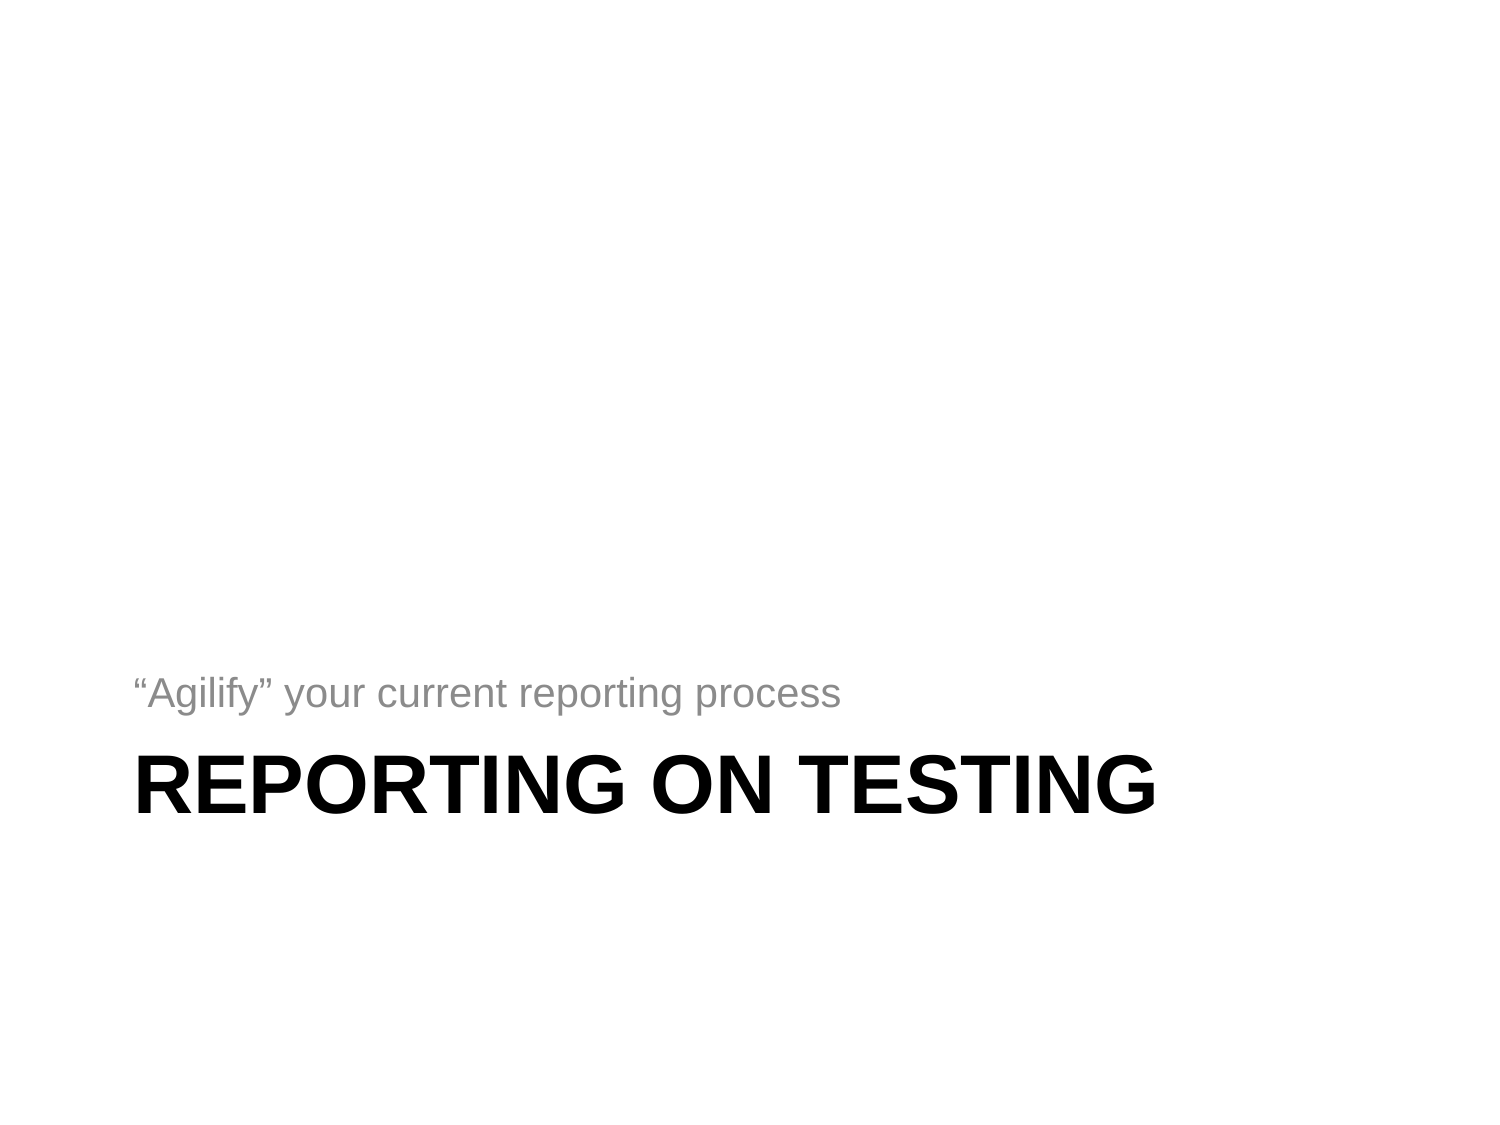

“Agilify” your current reporting process
# Reporting on Testing